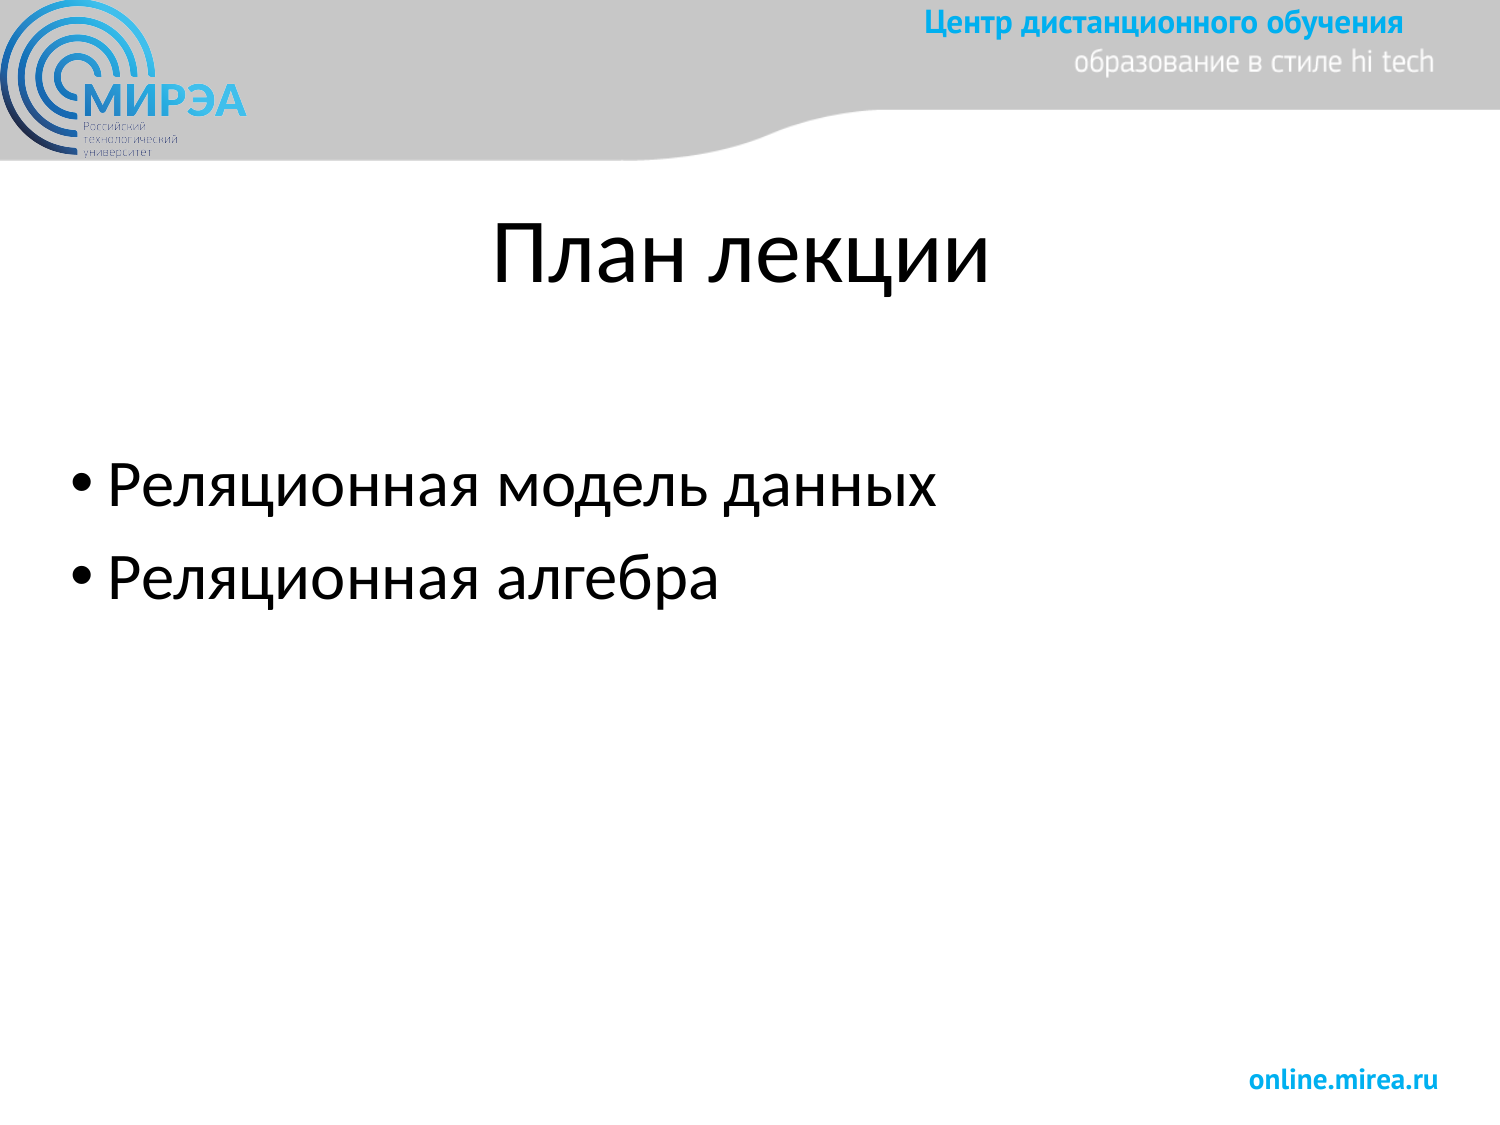

# План лекции
Реляционная модель данных
Реляционная алгебра